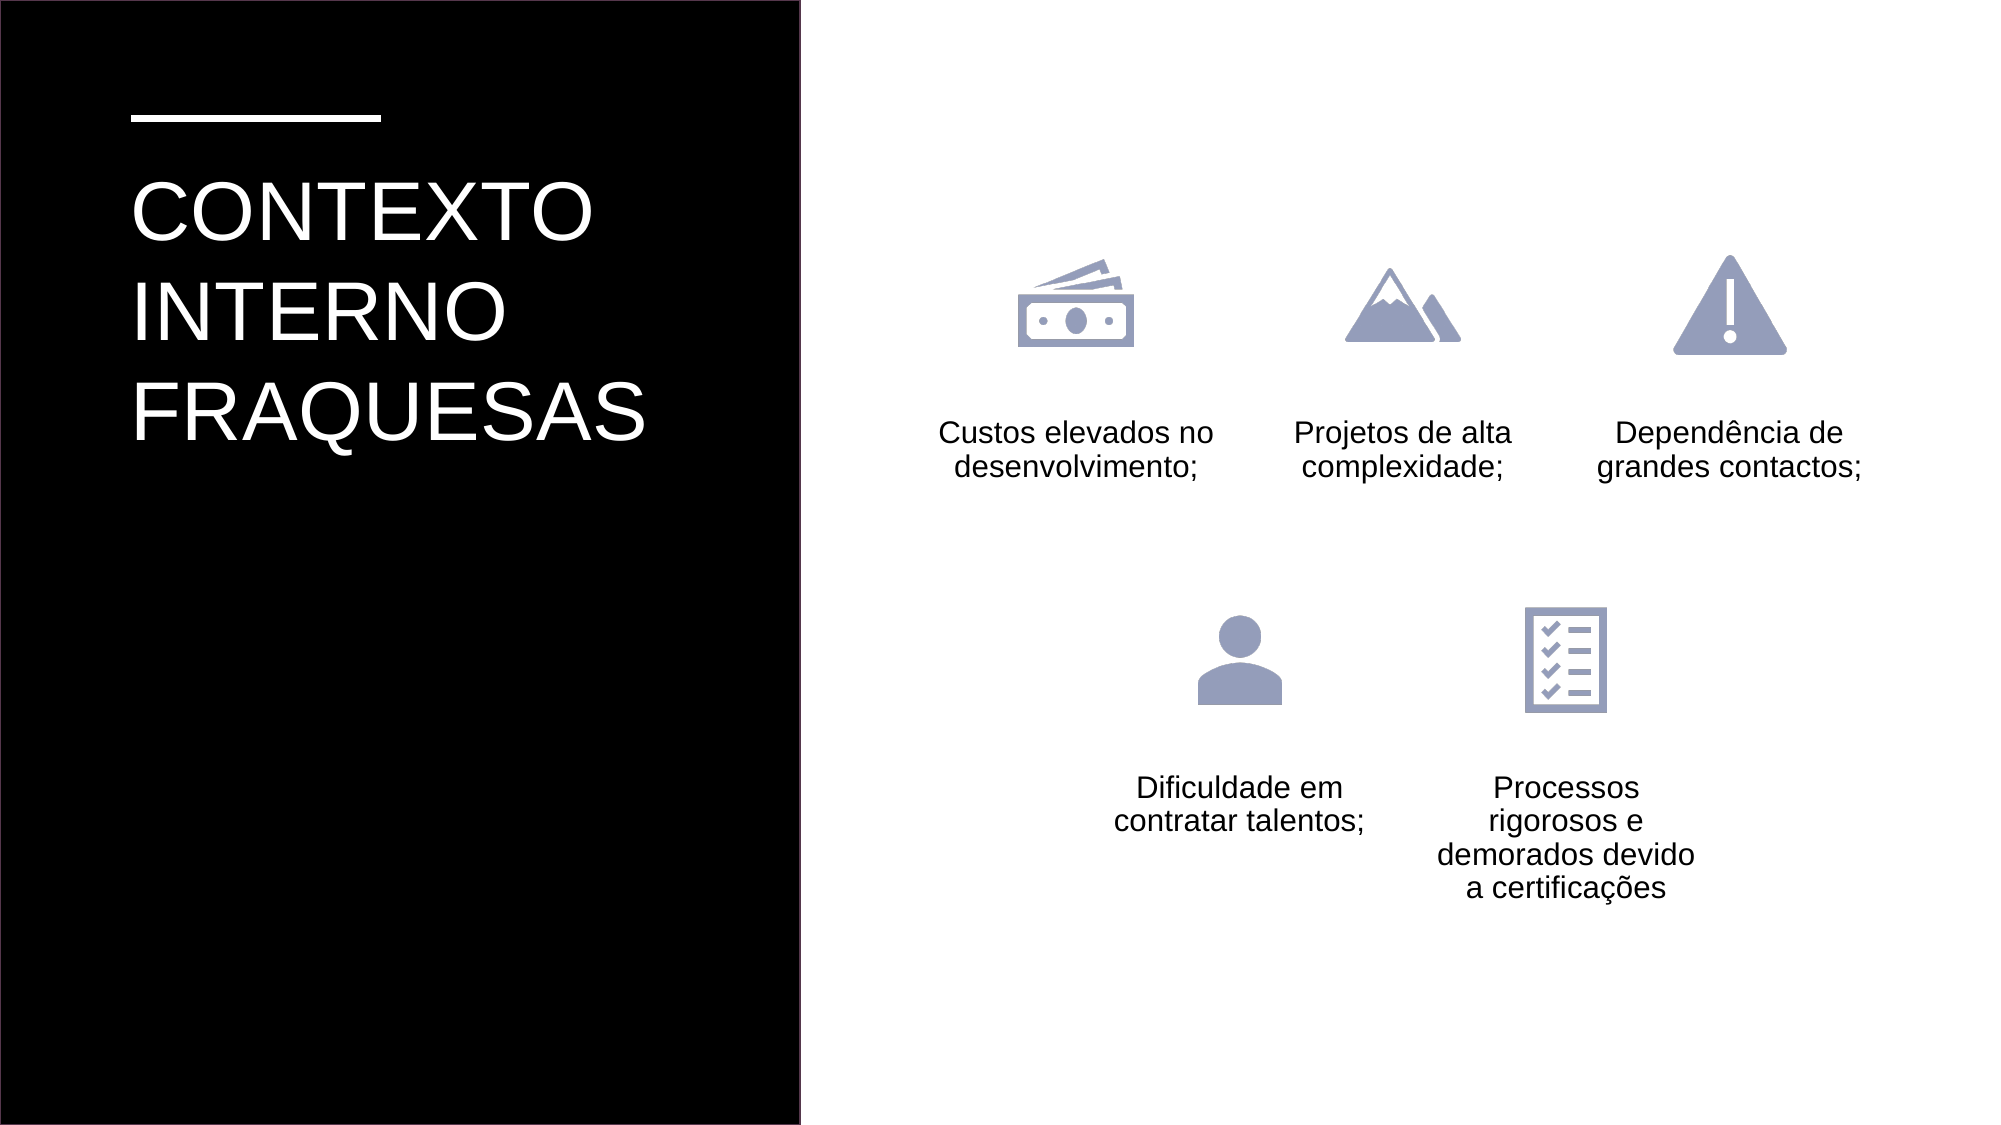

Custos elevados no desenvolvimento;
Projetos de alta complexidade;
Dependência de grandes contactos;
Dificuldade em contratar talentos;
Processos rigorosos e demorados devido a certificações
# Contexto Interno Fraquesas